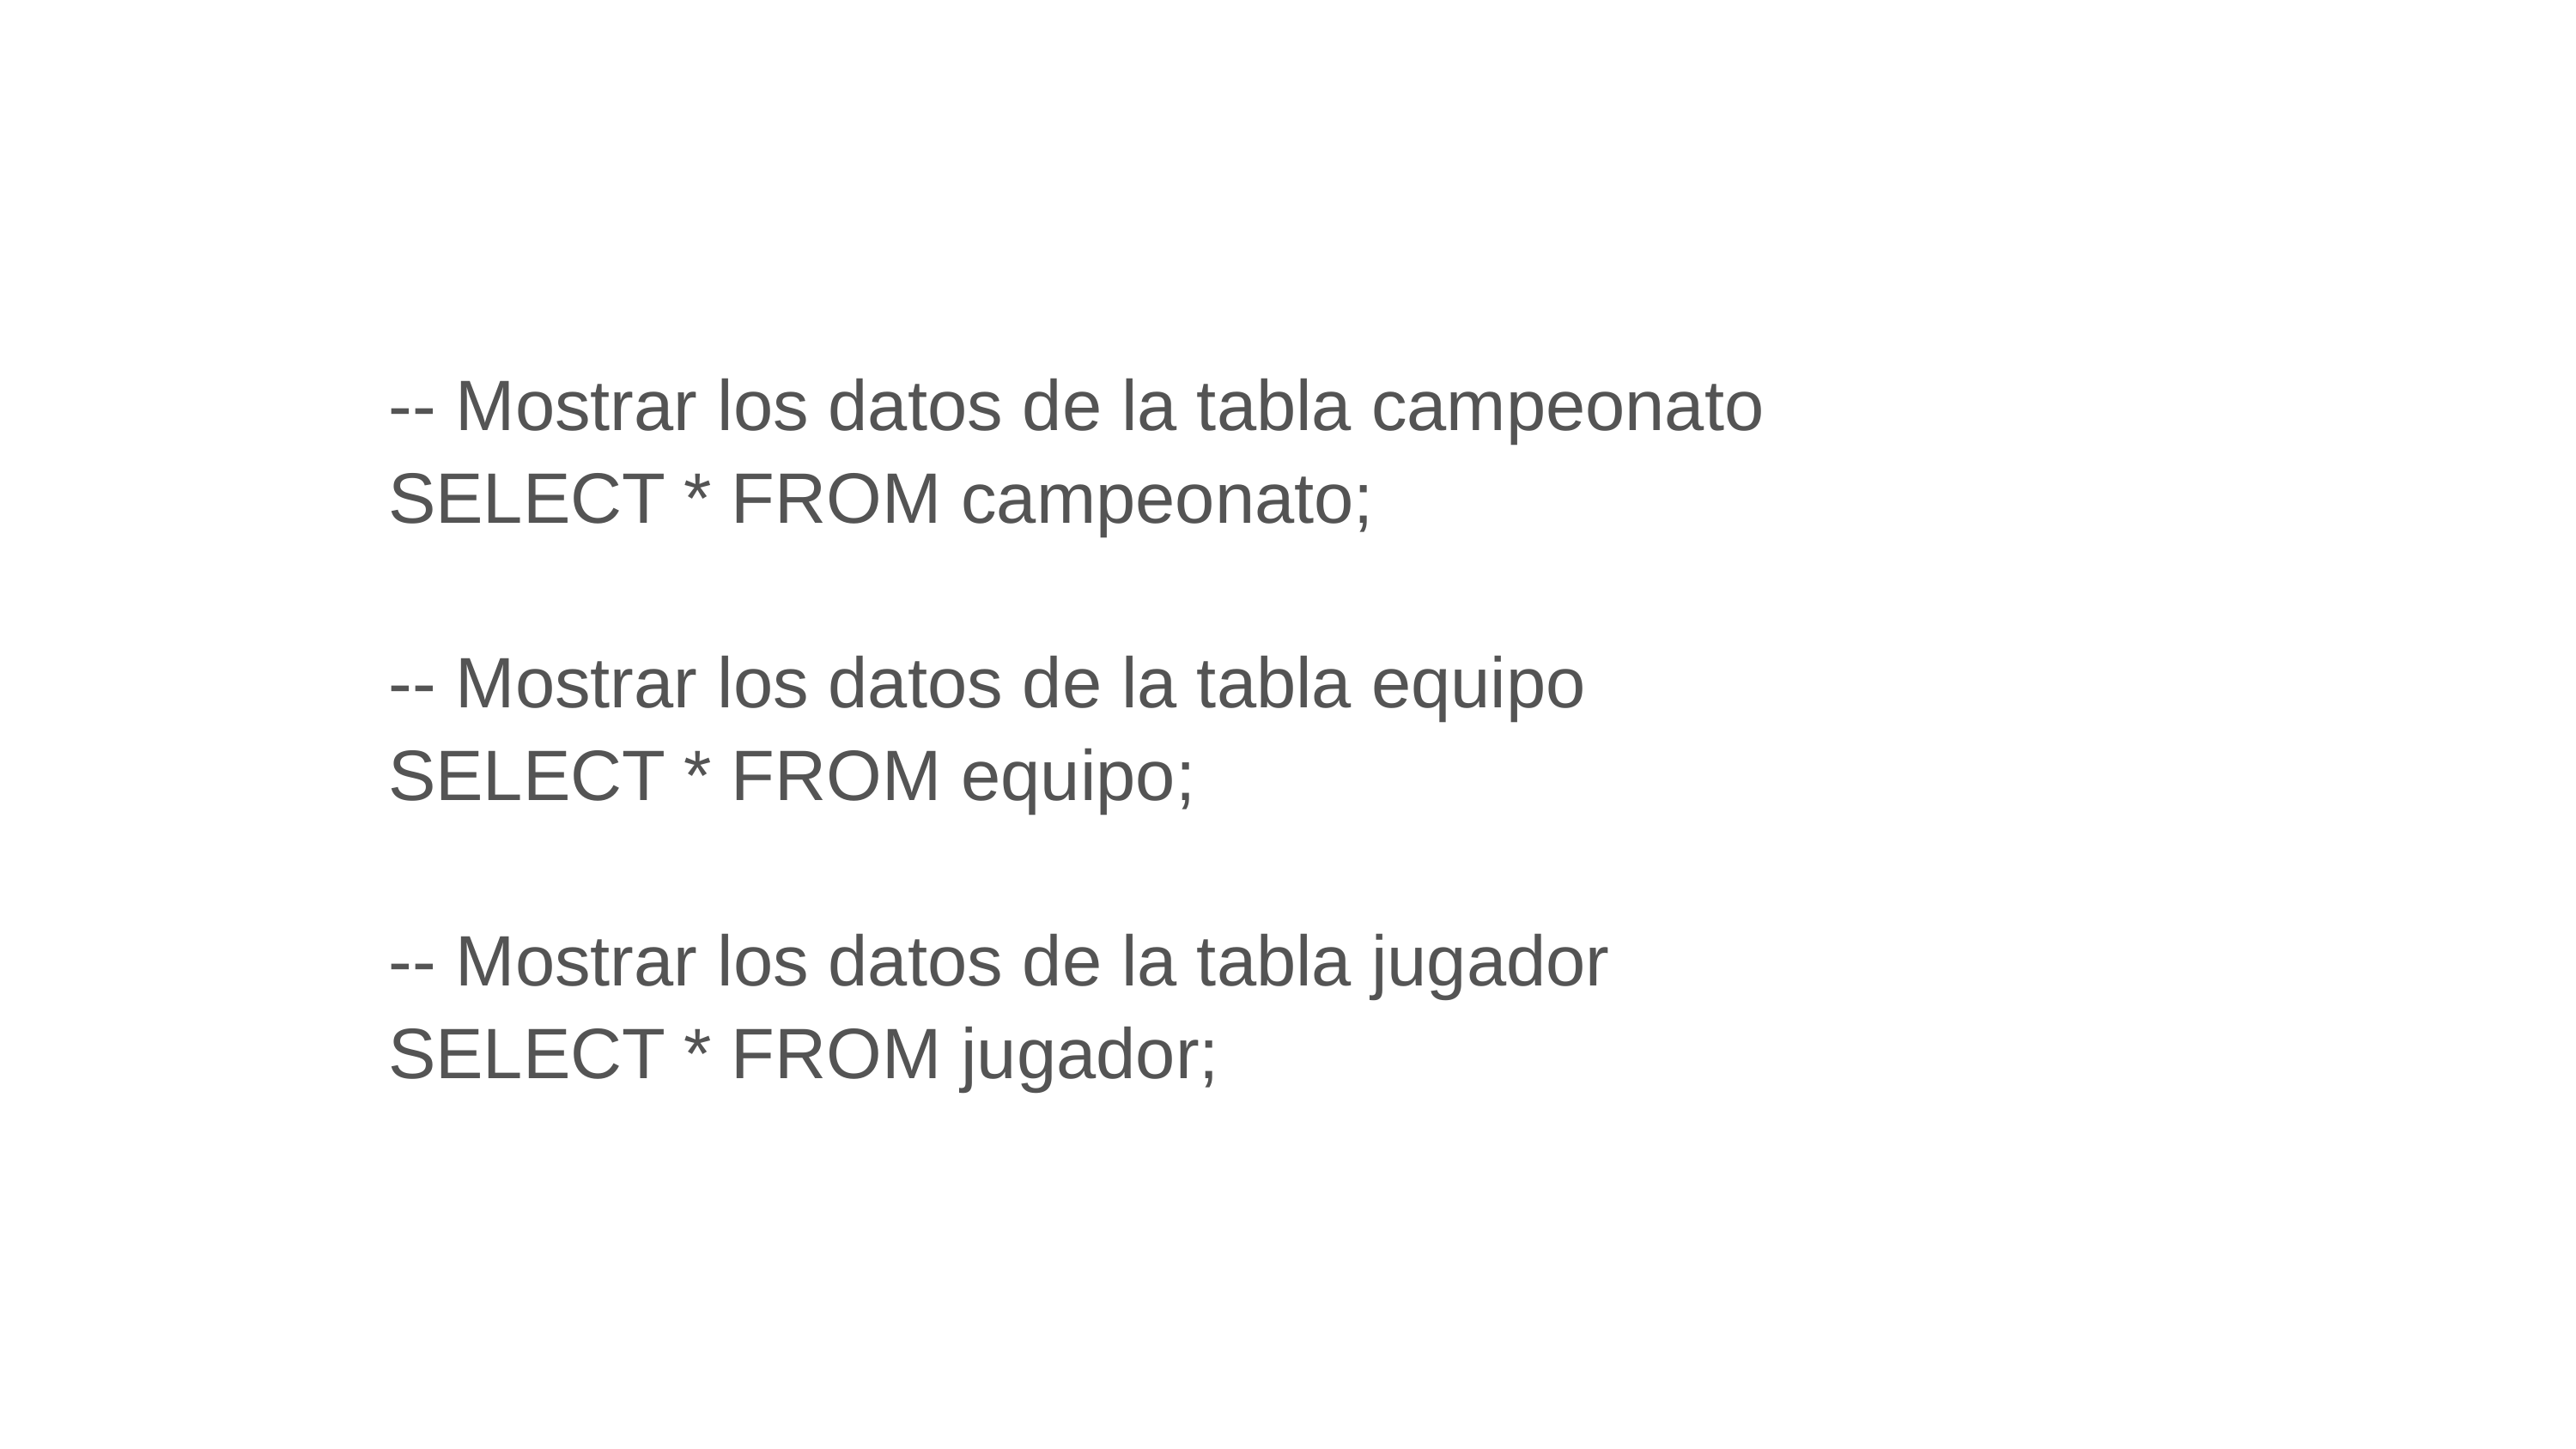

-- Mostrar los datos de la tabla campeonato
SELECT * FROM campeonato;

-- Mostrar los datos de la tabla equipo
SELECT * FROM equipo;

-- Mostrar los datos de la tabla jugador
SELECT * FROM jugador;